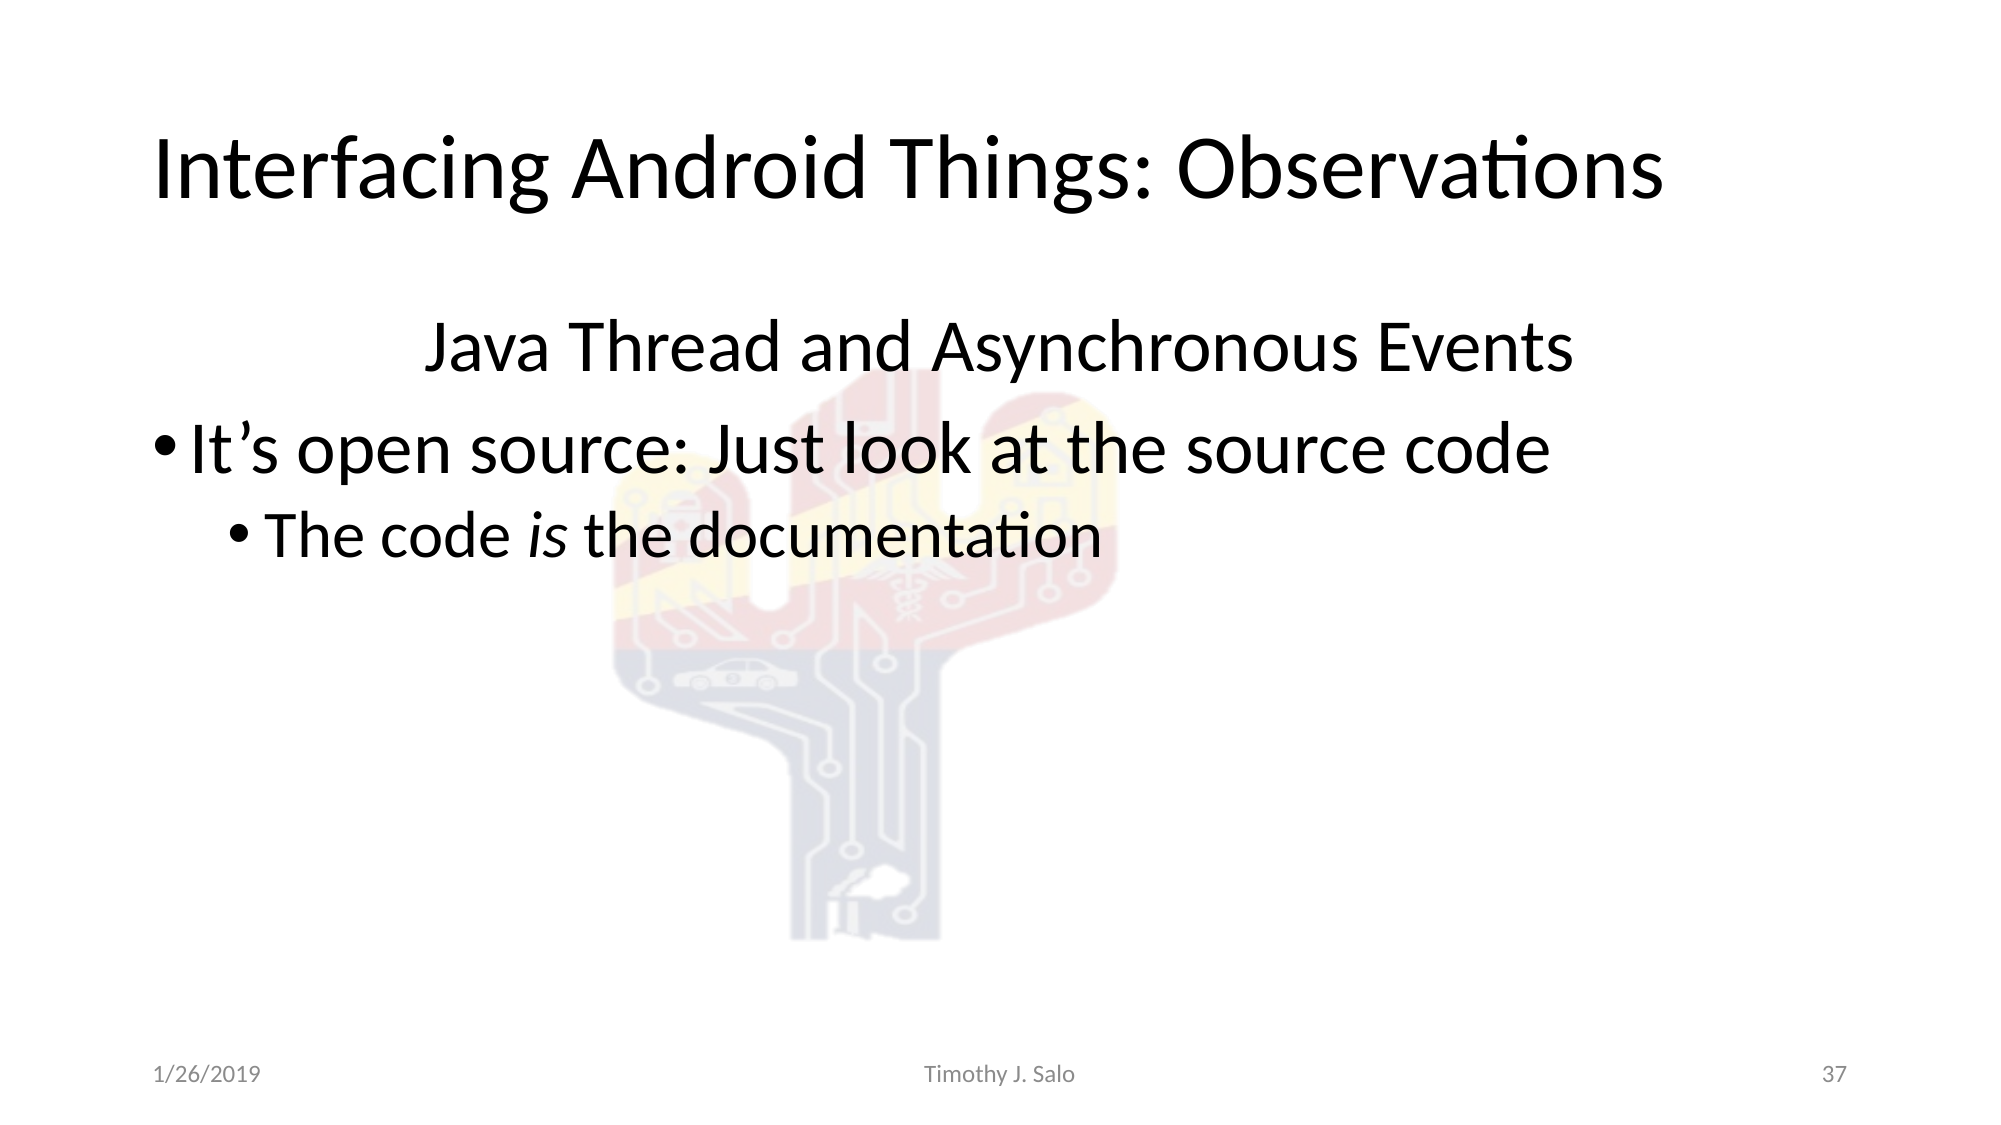

# Interfacing Android Things: Observations
Java Thread and Asynchronous Events
It’s open source: Just look at the source code
The code is the documentation
1/26/2019
Timothy J. Salo
37